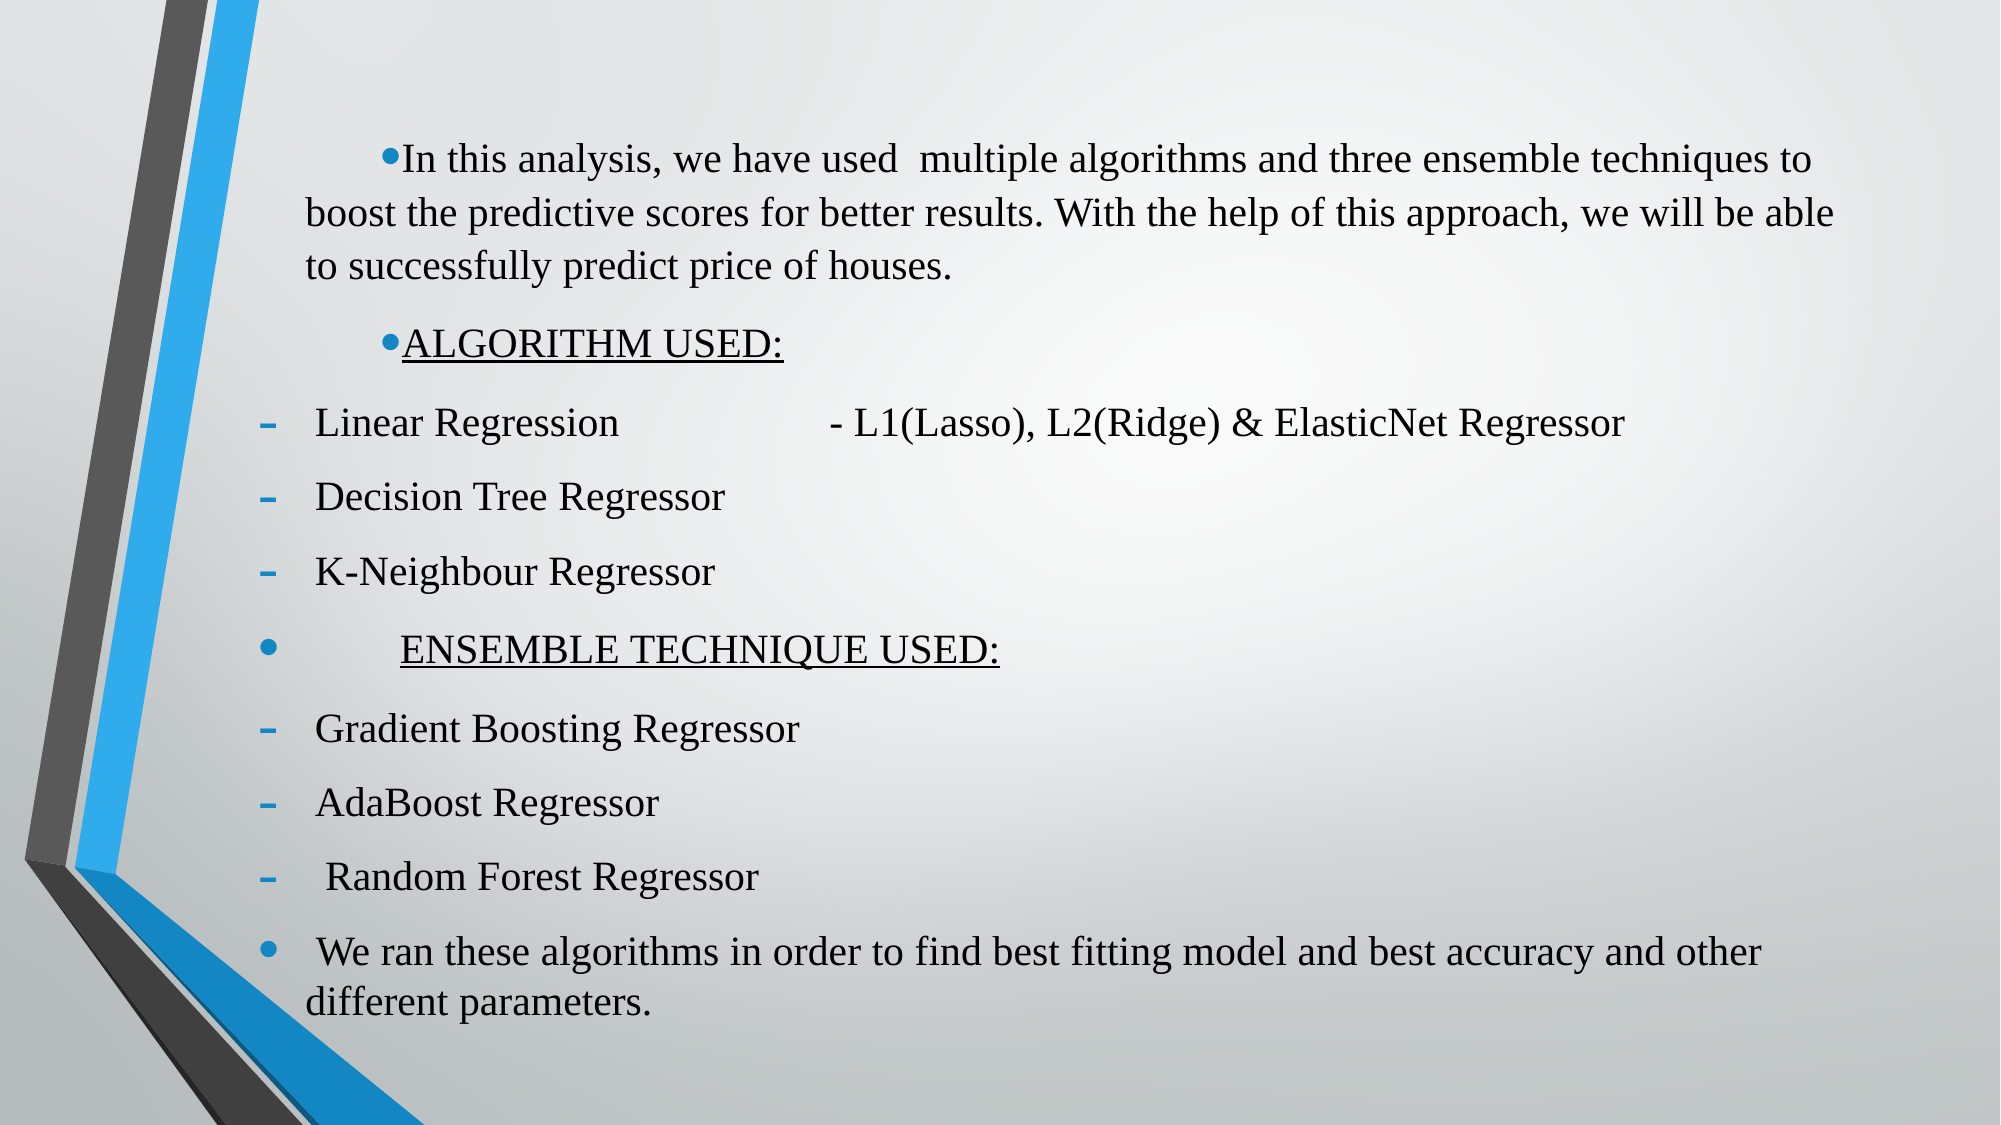

#
In this analysis, we have used  multiple algorithms and three ensemble techniques to boost the predictive scores for better results. With the help of this approach, we will be able to successfully predict price of houses.
ALGORITHM USED:
Linear Regression                    - L1(Lasso), L2(Ridge) & ElasticNet Regressor
Decision Tree Regressor
K-Neighbour Regressor
         ENSEMBLE TECHNIQUE USED:
Gradient Boosting Regressor
AdaBoost Regressor
 Random Forest Regressor
 We ran these algorithms in order to find best fitting model and best accuracy and other different parameters.